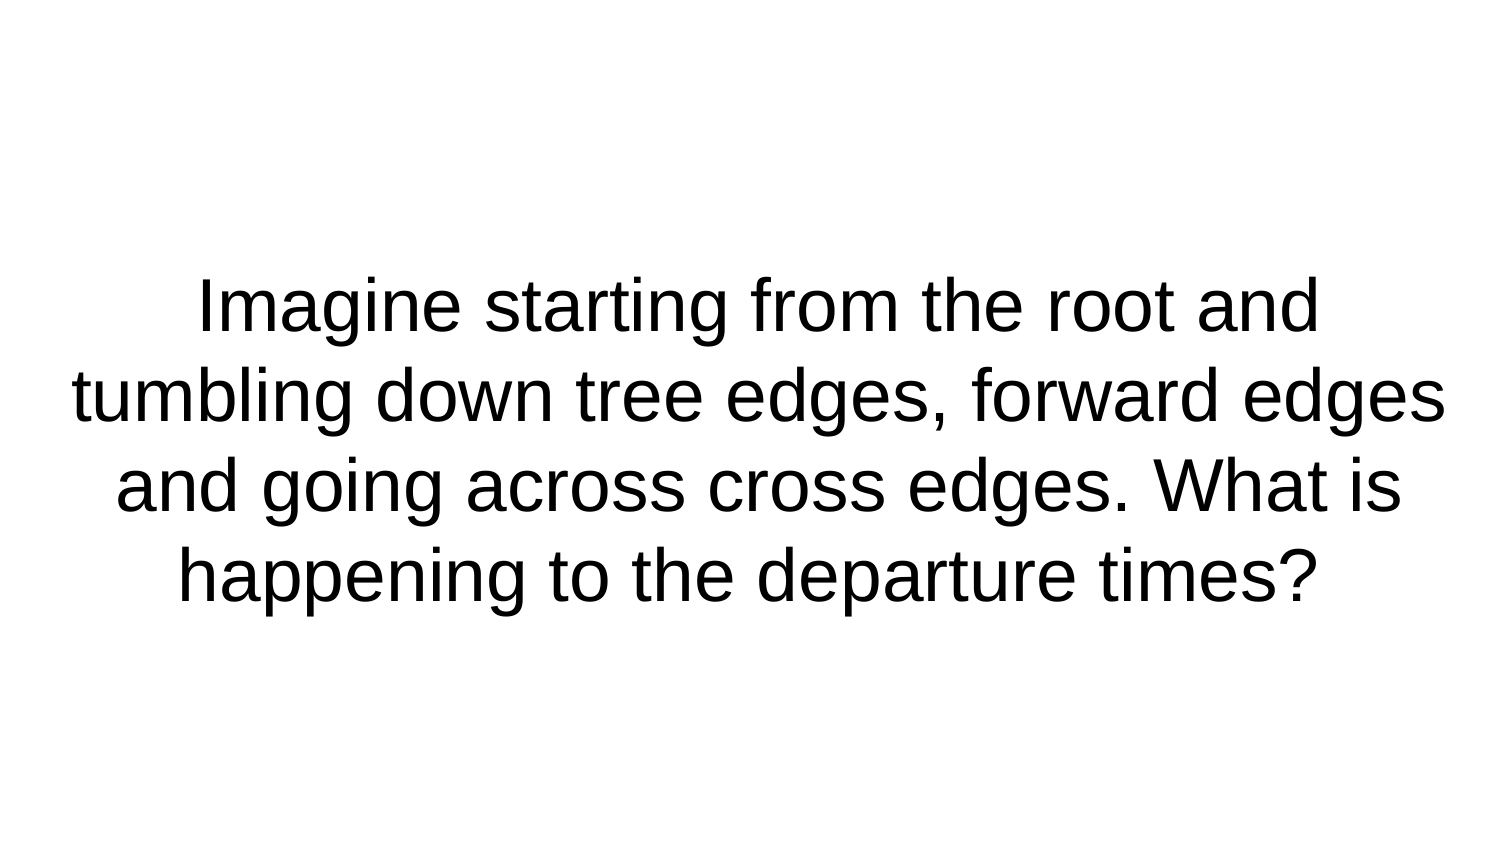

# Imagine starting from the root and tumbling down tree edges, forward edges and going across cross edges. What is happening to the departure times?